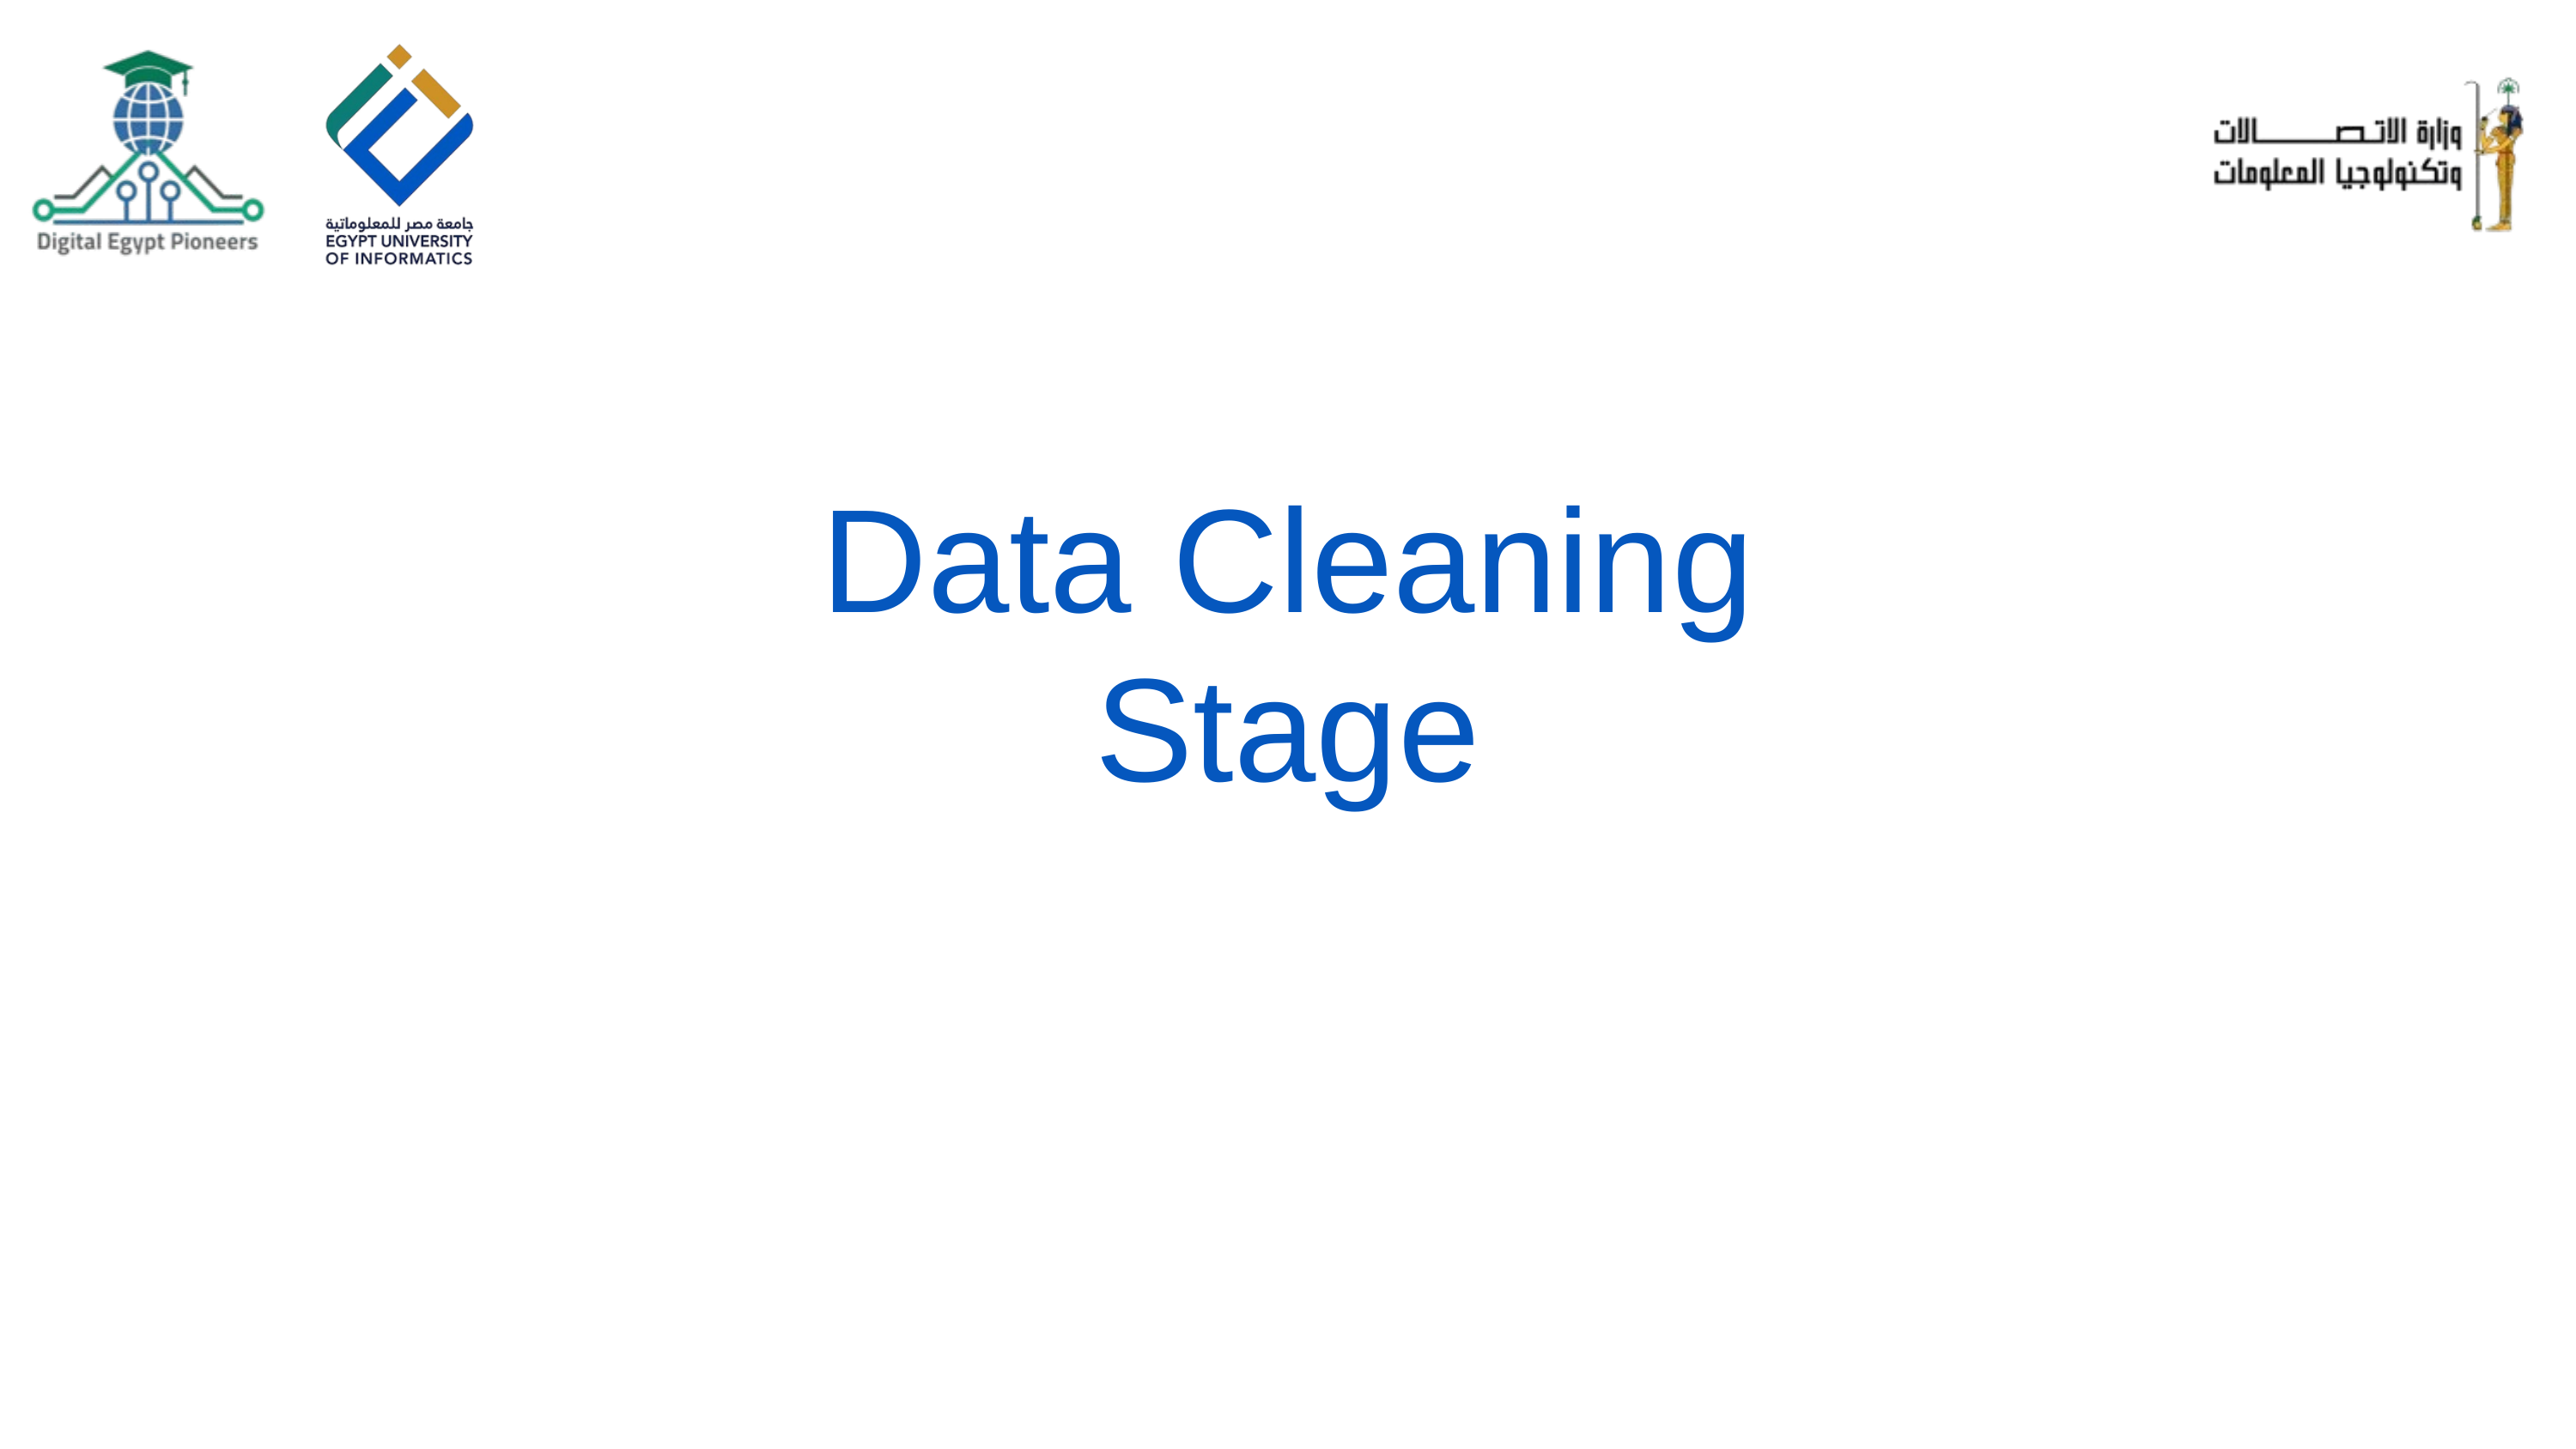

01 - INTRODUCTION
PeT
Data Cleaning Stage